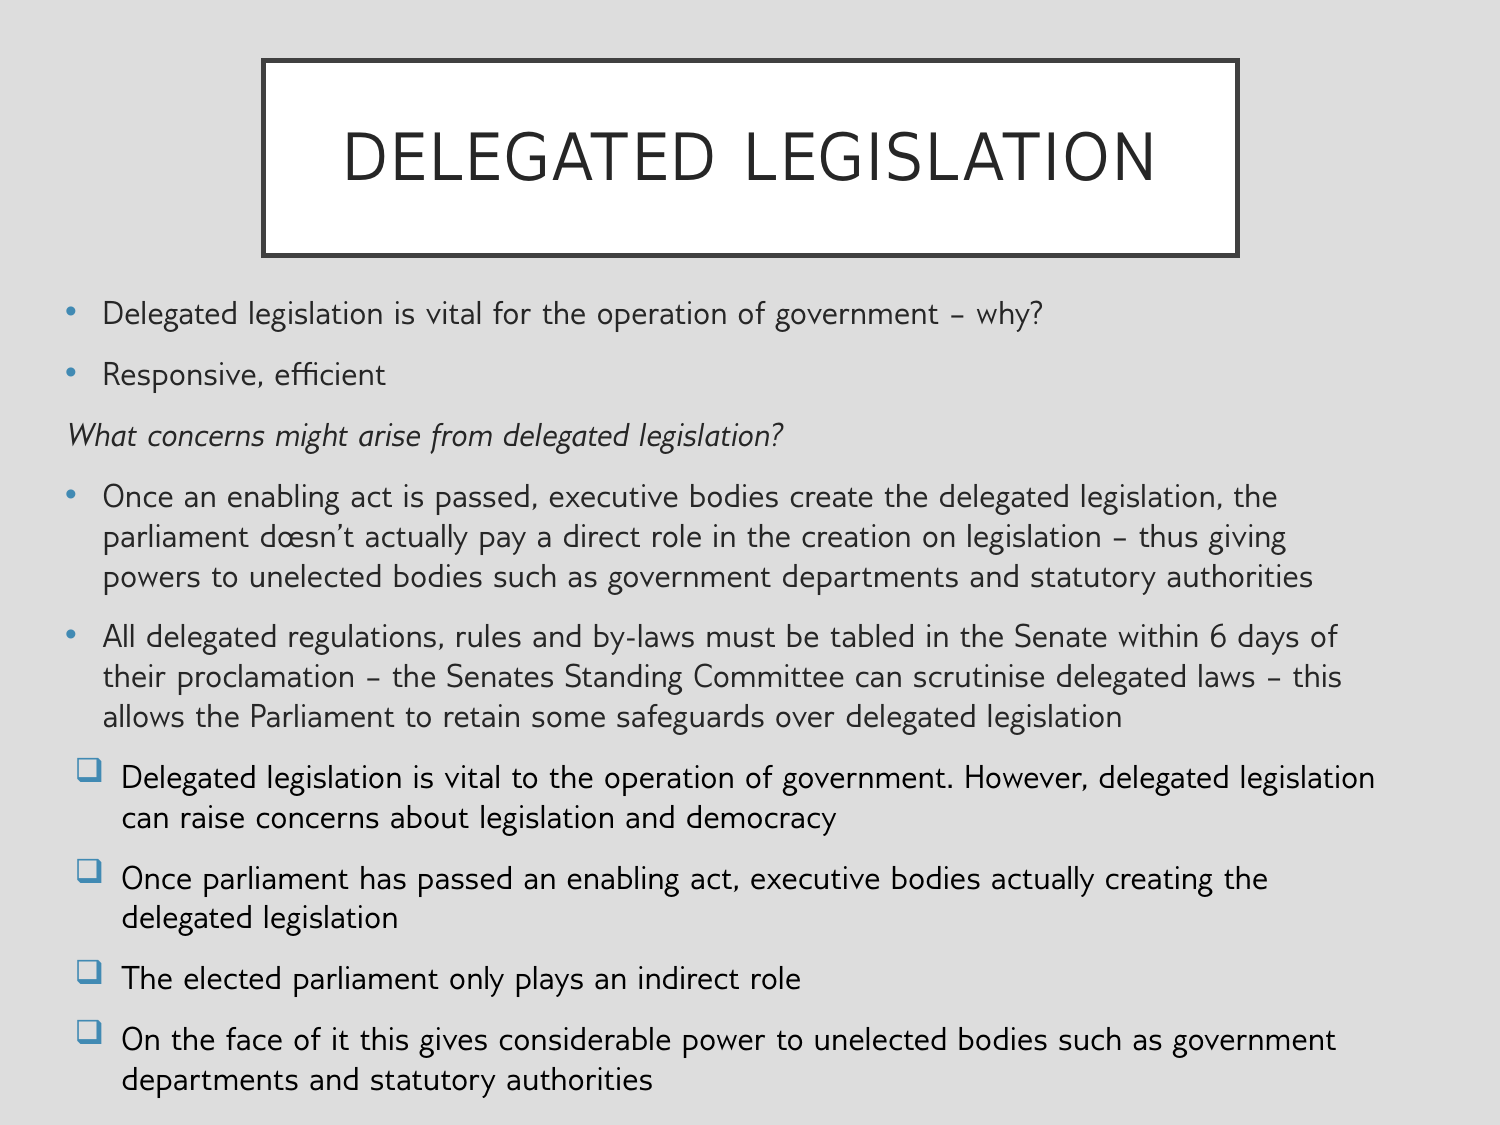

# DELEGATED LEGISLATION
Delegated legislation is vital for the operation of government – why?
Responsive, efficient
What concerns might arise from delegated legislation?
Once an enabling act is passed, executive bodies create the delegated legislation, the parliament doesn’t actually pay a direct role in the creation on legislation – thus giving powers to unelected bodies such as government departments and statutory authorities
All delegated regulations, rules and by-laws must be tabled in the Senate within 6 days of their proclamation – the Senates Standing Committee can scrutinise delegated laws – this allows the Parliament to retain some safeguards over delegated legislation
Delegated legislation is vital to the operation of government. However, delegated legislation can raise concerns about legislation and democracy
Once parliament has passed an enabling act, executive bodies actually creating the delegated legislation
The elected parliament only plays an indirect role
On the face of it this gives considerable power to unelected bodies such as government departments and statutory authorities